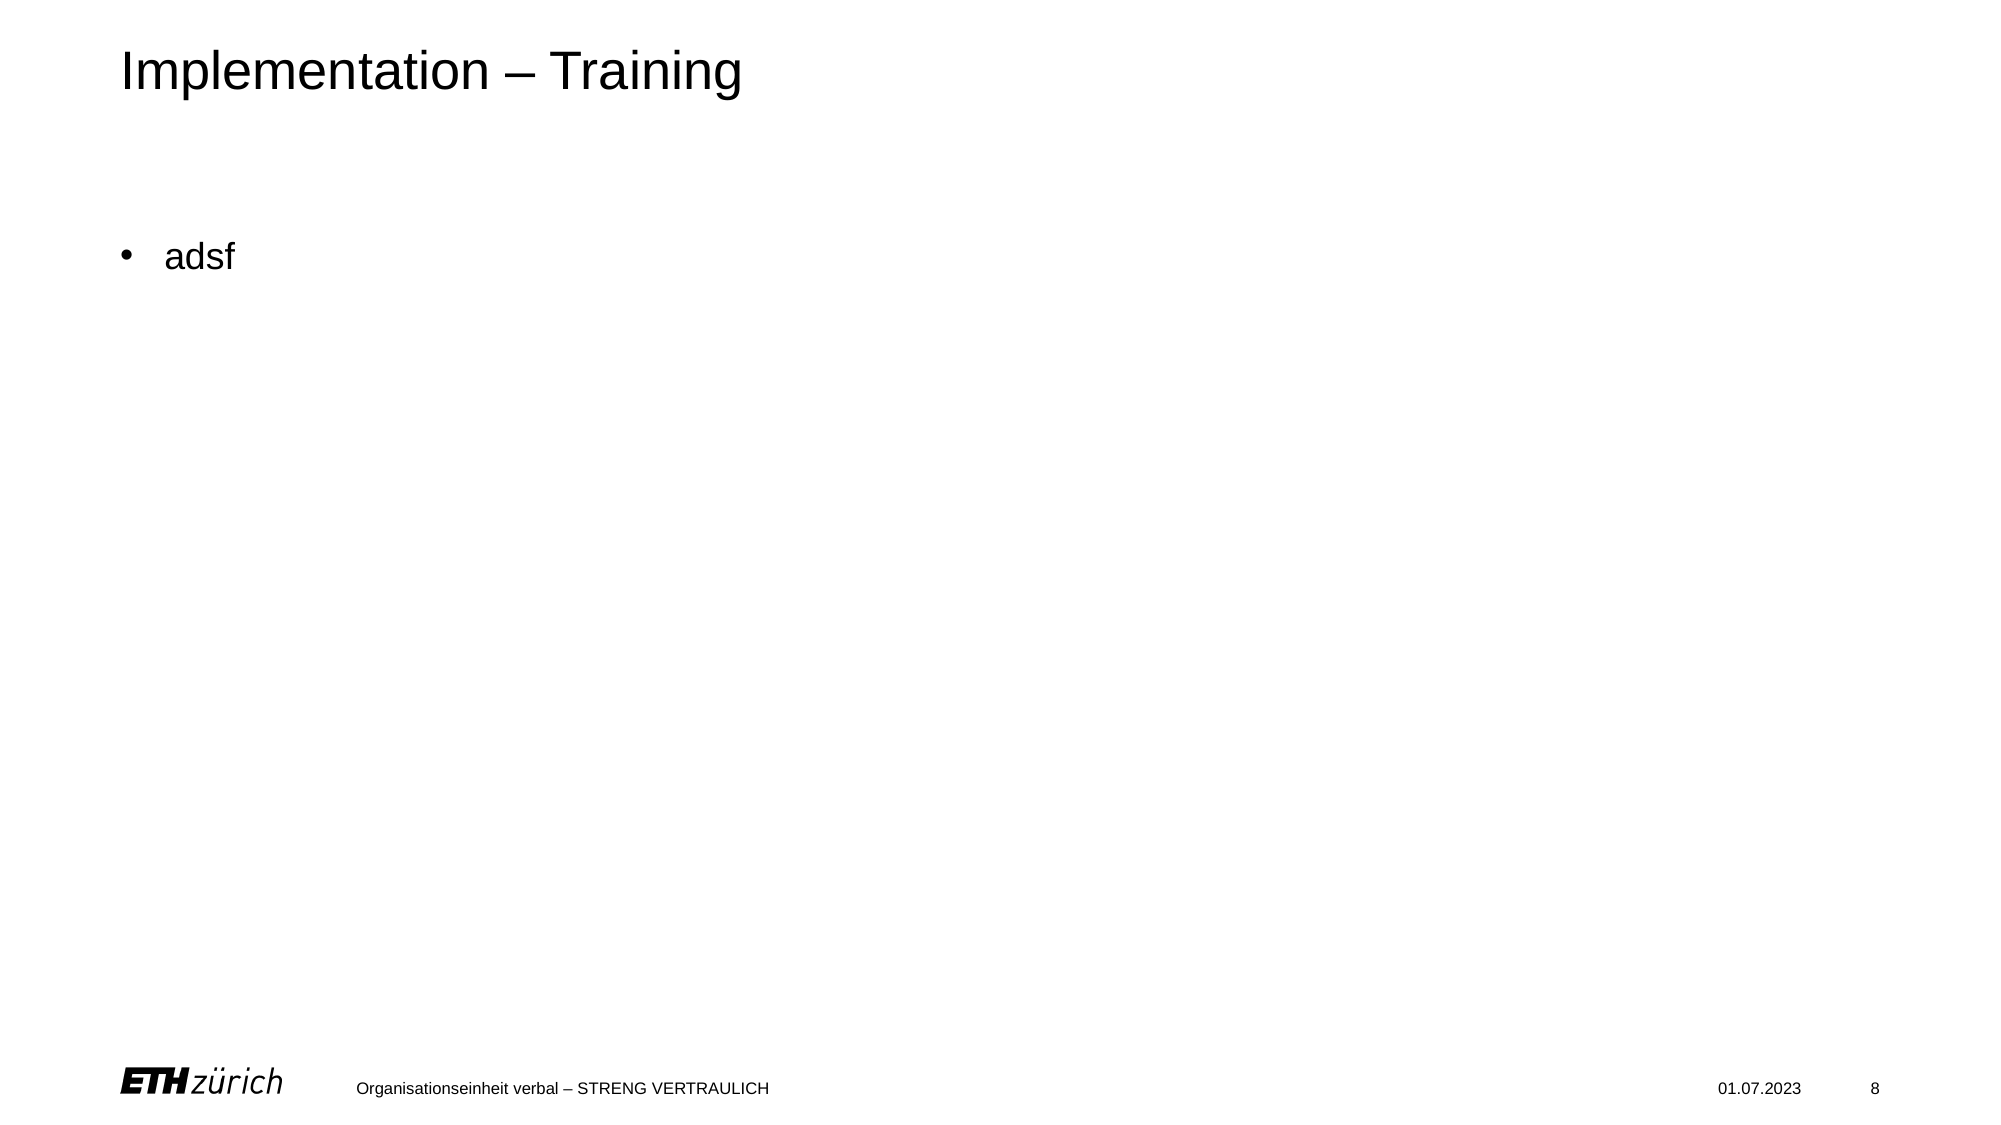

# Implementation – Training
adsf
Organisationseinheit verbal – STRENG VERTRAULICH
01.07.2023
8